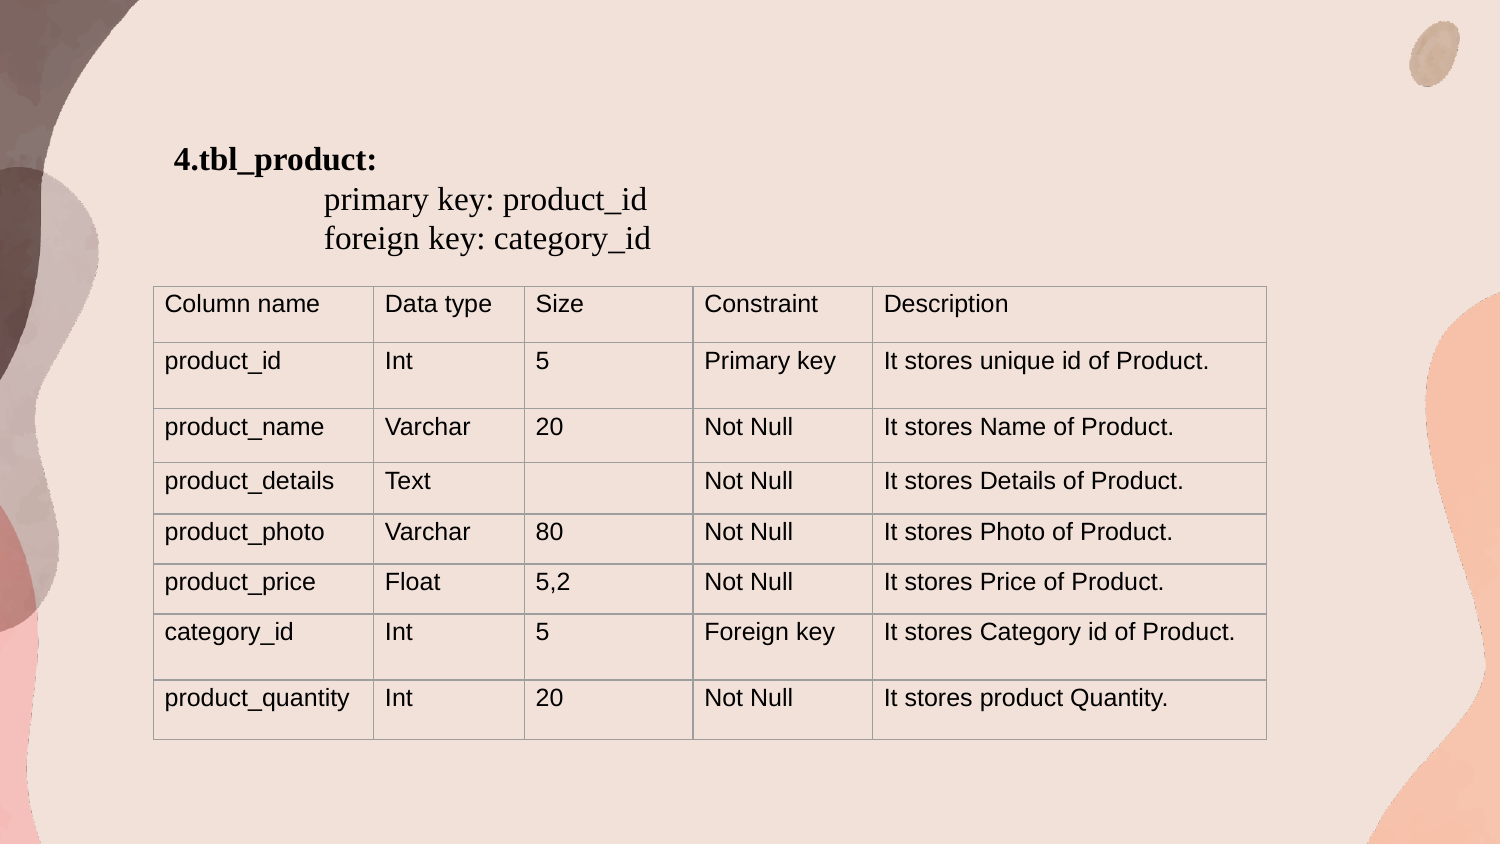

4.tbl_product:
 	primary key: product_id  	foreign key: category_id

| Column name | Data type | Size | Constraint | Description |
| --- | --- | --- | --- | --- |
| product\_id | Int | 5 | Primary key | It stores unique id of Product. |
| product\_name | Varchar | 20 | Not Null | It stores Name of Product. |
| product\_details | Text |  | Not Null | It stores Details of Product. |
| product\_photo | Varchar | 80 | Not Null | It stores Photo of Product. |
| product\_price | Float | 5,2 | Not Null | It stores Price of Product. |
| category\_id | Int | 5 | Foreign key | It stores Category id of Product. |
| product\_quantity | Int | 20 | Not Null | It stores product Quantity. |